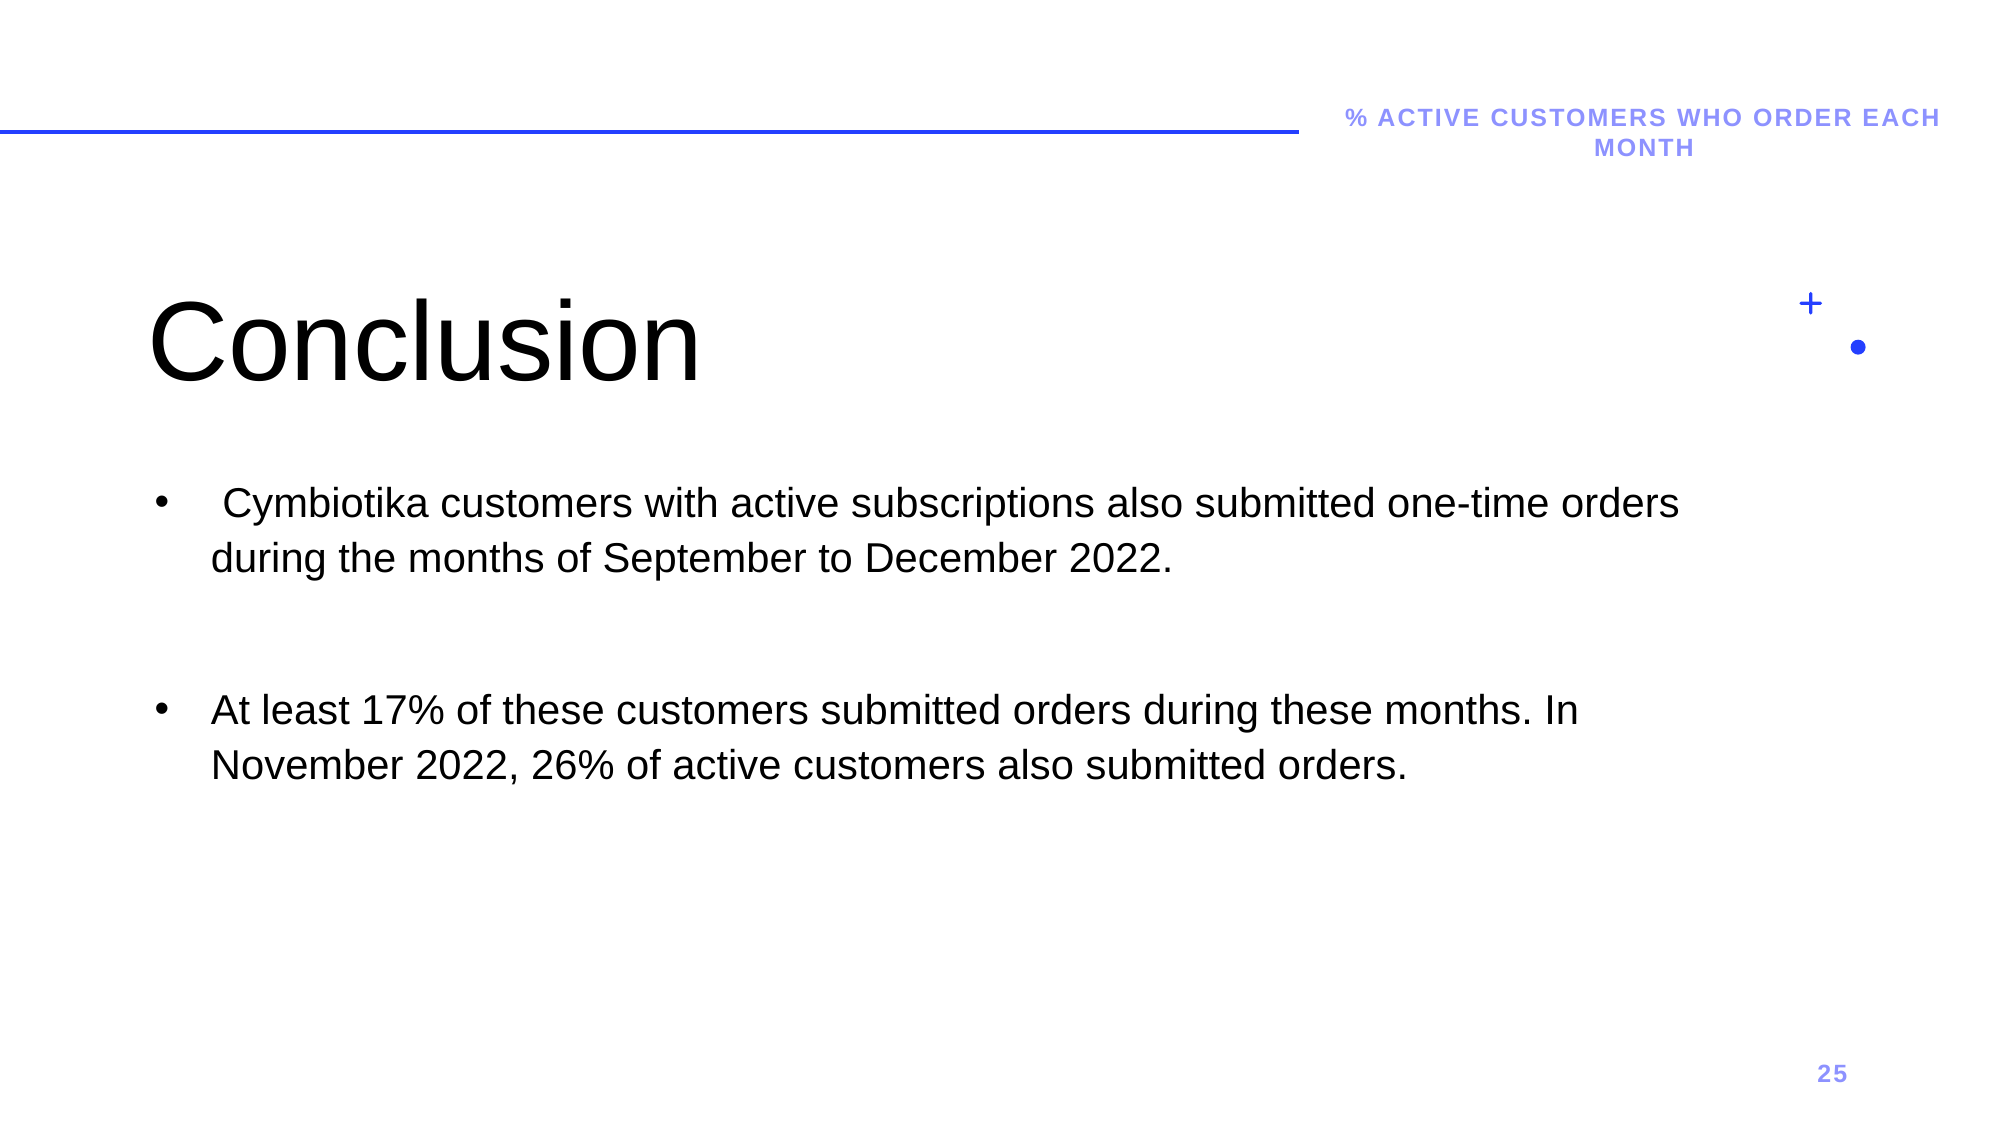

% Active Customers Who ORder EACH MONTH
# Conclusion
 Cymbiotika customers with active subscriptions also submitted one-time orders during the months of September to December 2022.

At least 17% of these customers submitted orders during these months. In November 2022, 26% of active customers also submitted orders.

25